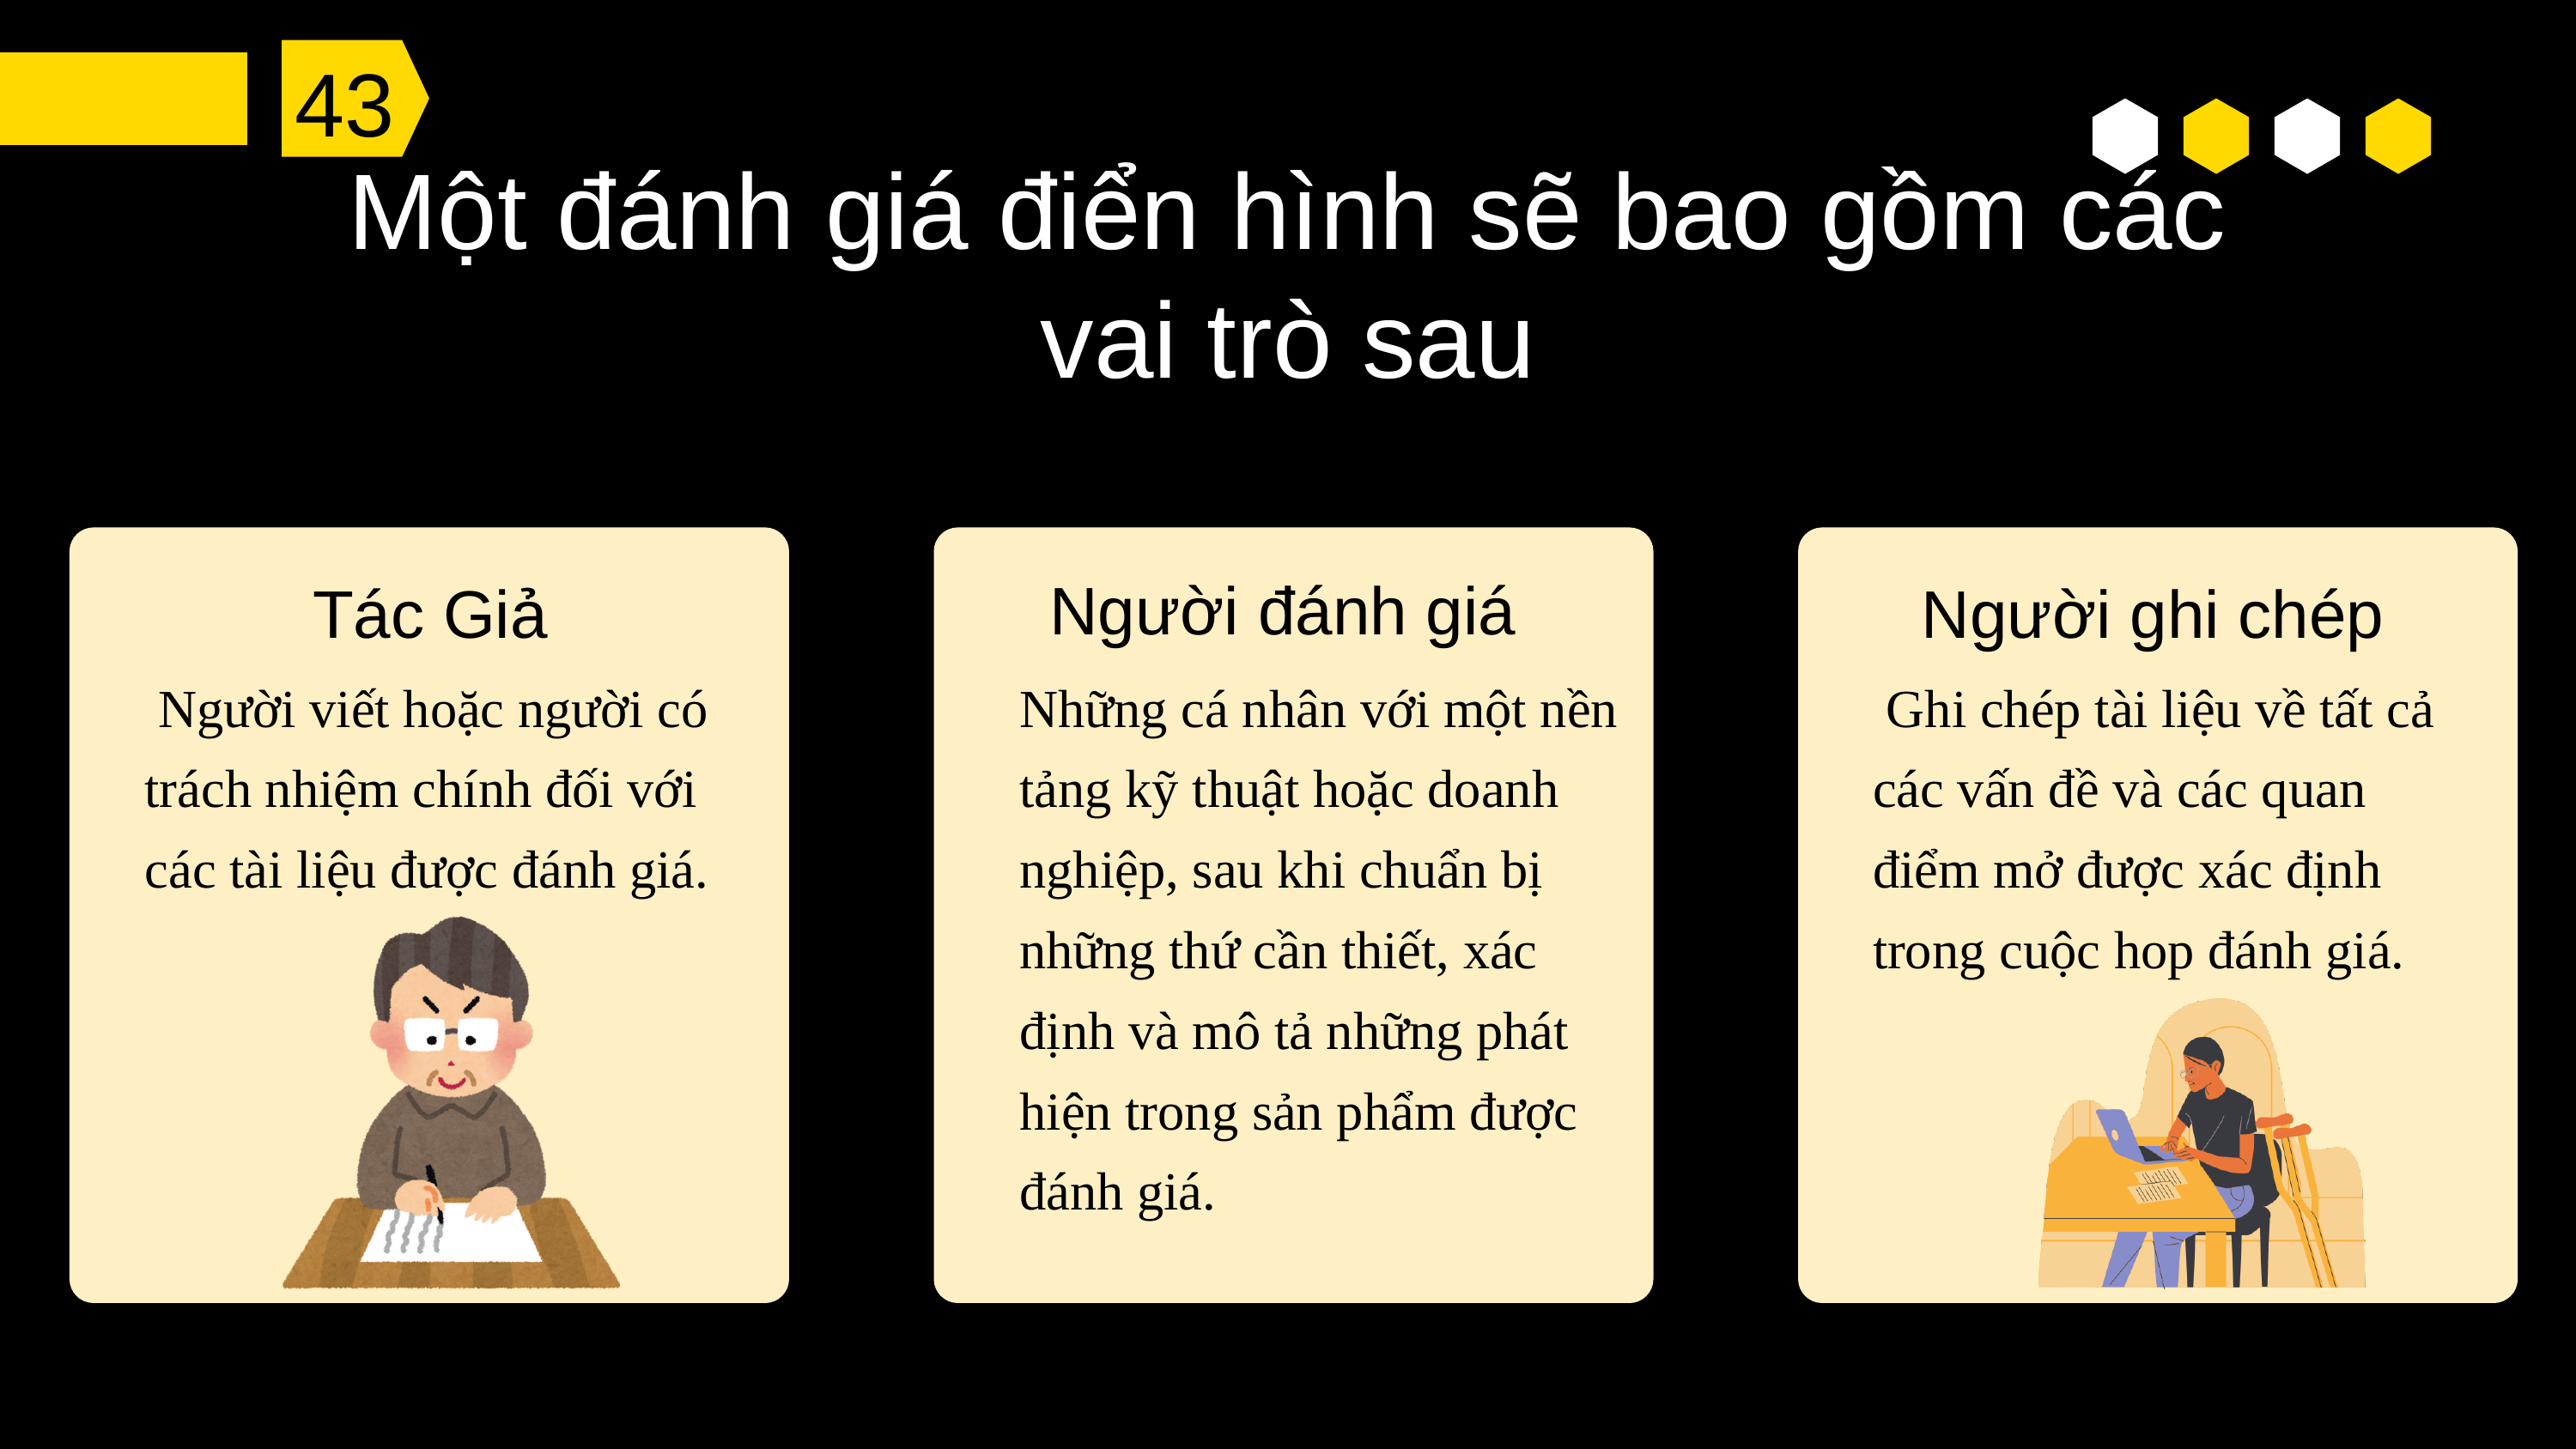

43

Một đánh giá điển hình sẽ bao gồm các vai trò sau

Người đánh giá
Tác Giả
Người ghi chép
 Người viết hoặc người có trách nhiệm chính đối với các tài liệu được đánh giá.

Những cá nhân với một nền tảng kỹ thuật hoặc doanh nghiệp, sau khi chuẩn bị những thứ cần thiết, xác định và mô tả những phát hiện trong sản phẩm được đánh giá.
 Ghi chép tài liệu về tất cả các vấn đề và các quan điểm mở được xác định trong cuộc hop đánh giá.